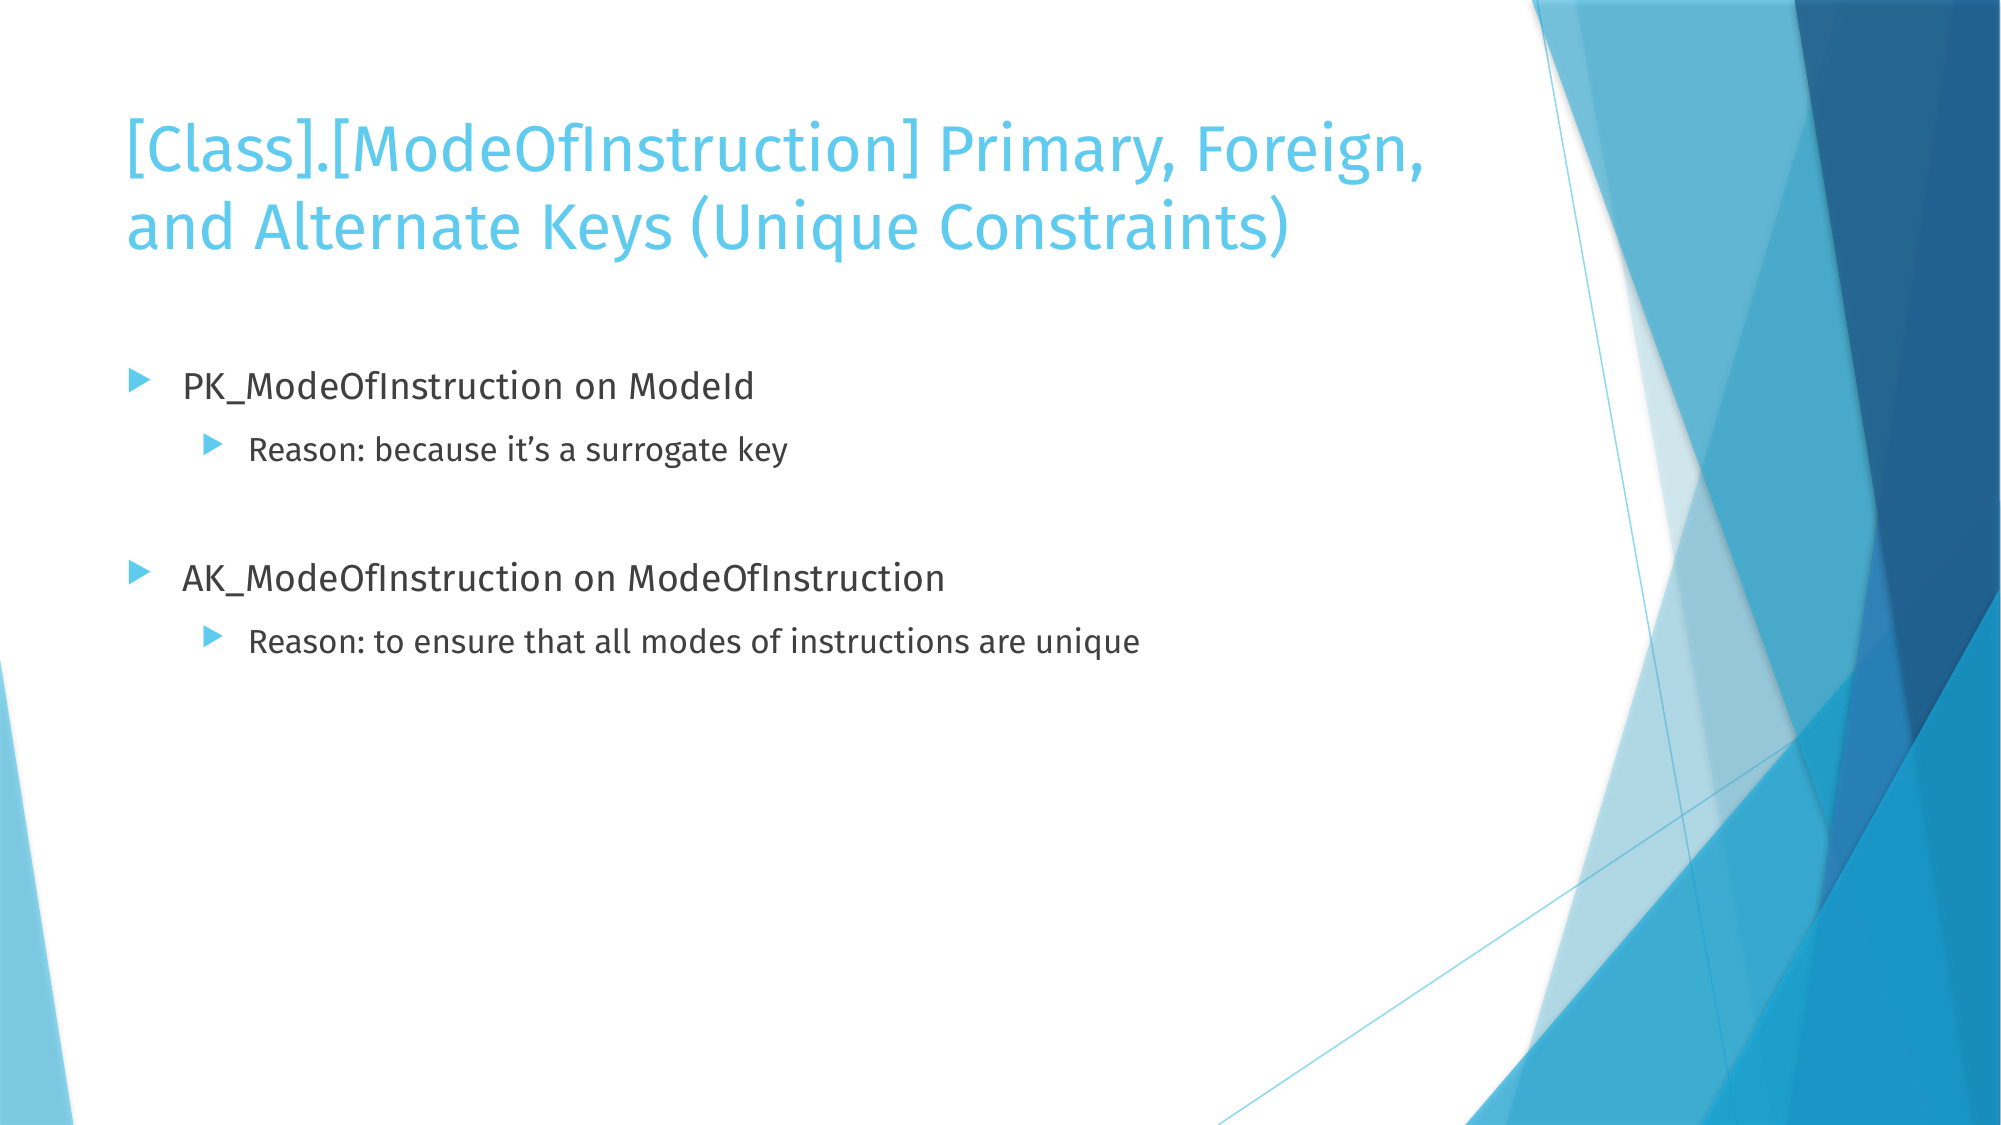

# [Class].[ModeOfInstruction] Primary, Foreign, and Alternate Keys (Unique Constraints)
PK_ModeOfInstruction on ModeId
Reason: because it’s a surrogate key

AK_ModeOfInstruction on ModeOfInstruction
Reason: to ensure that all modes of instructions are unique